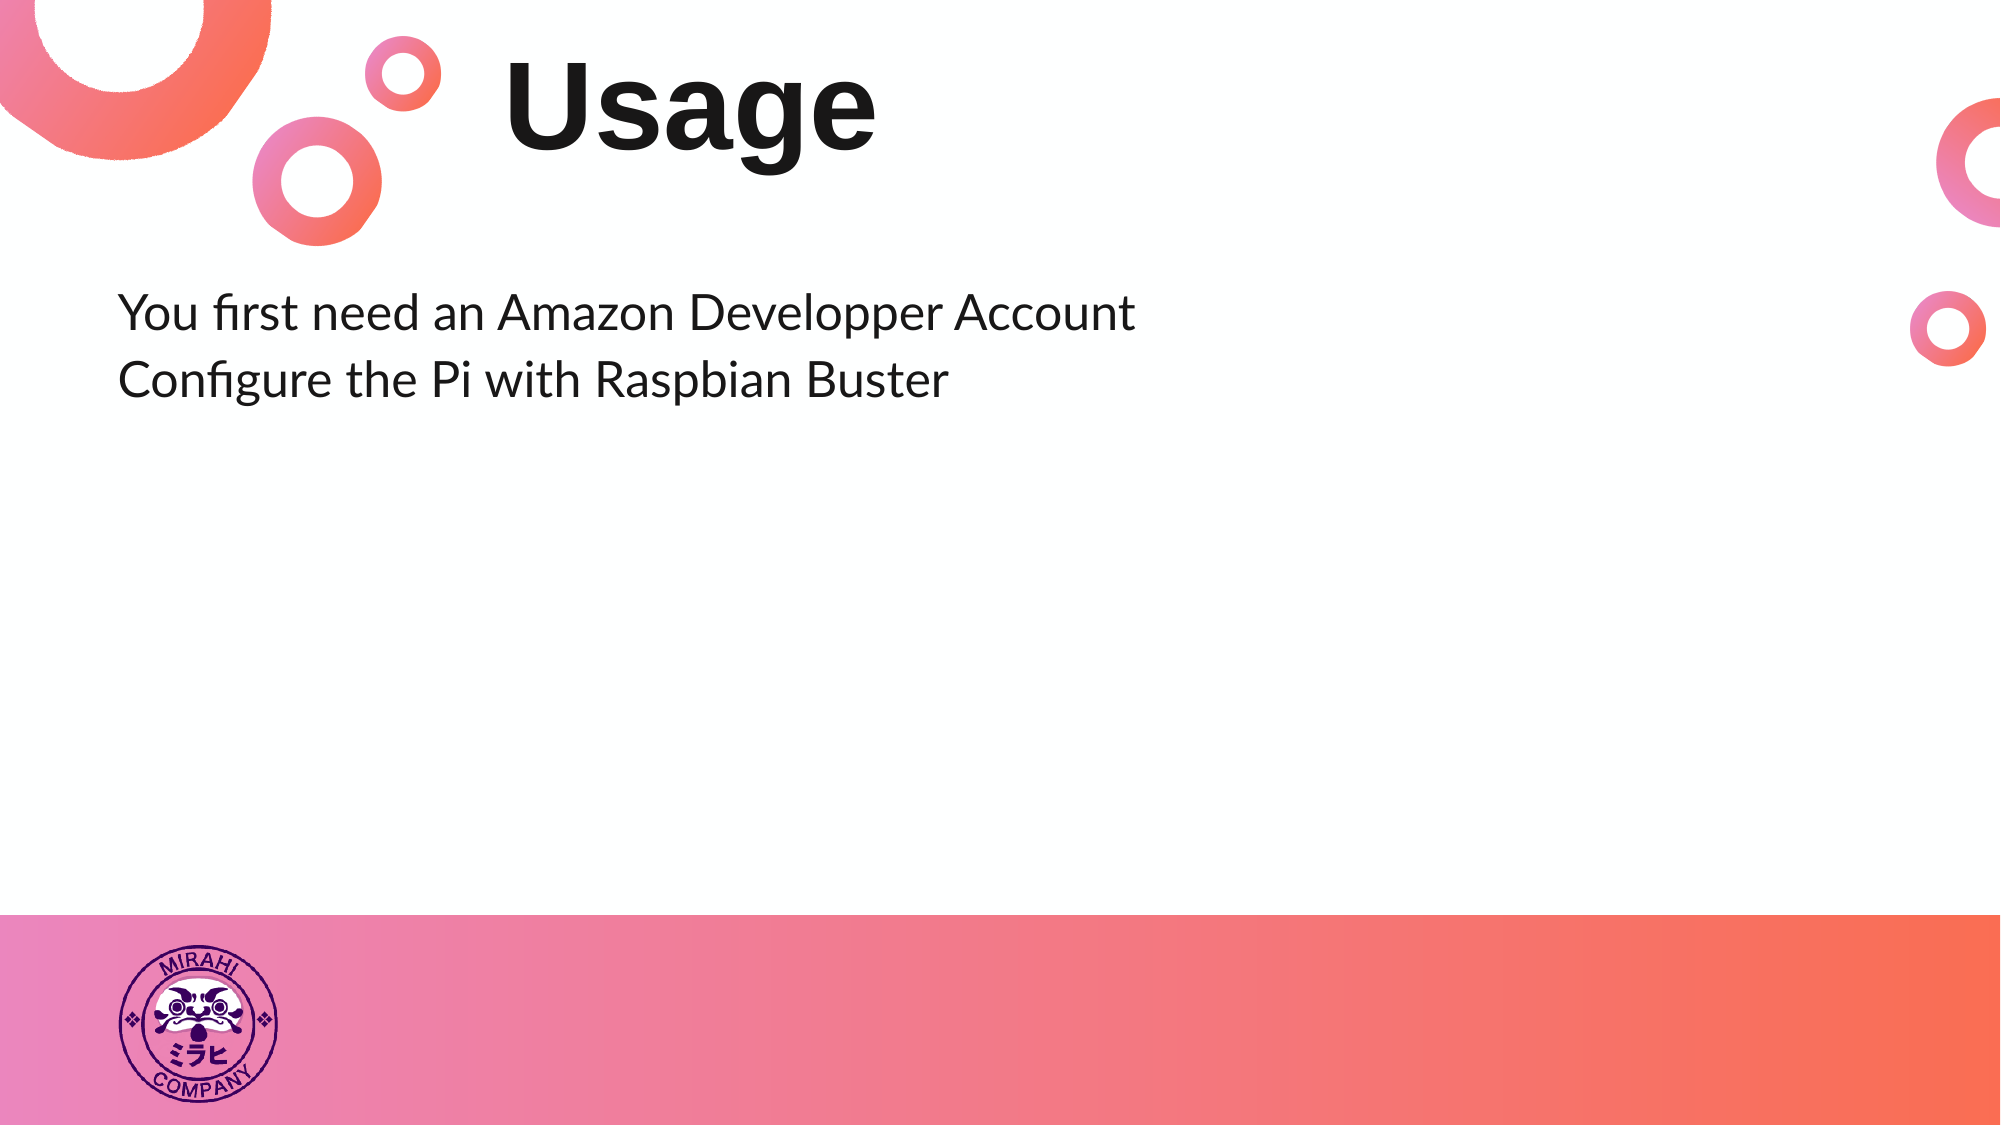

# Usage
You first need an Amazon Developper Account
Configure the Pi with Raspbian Buster